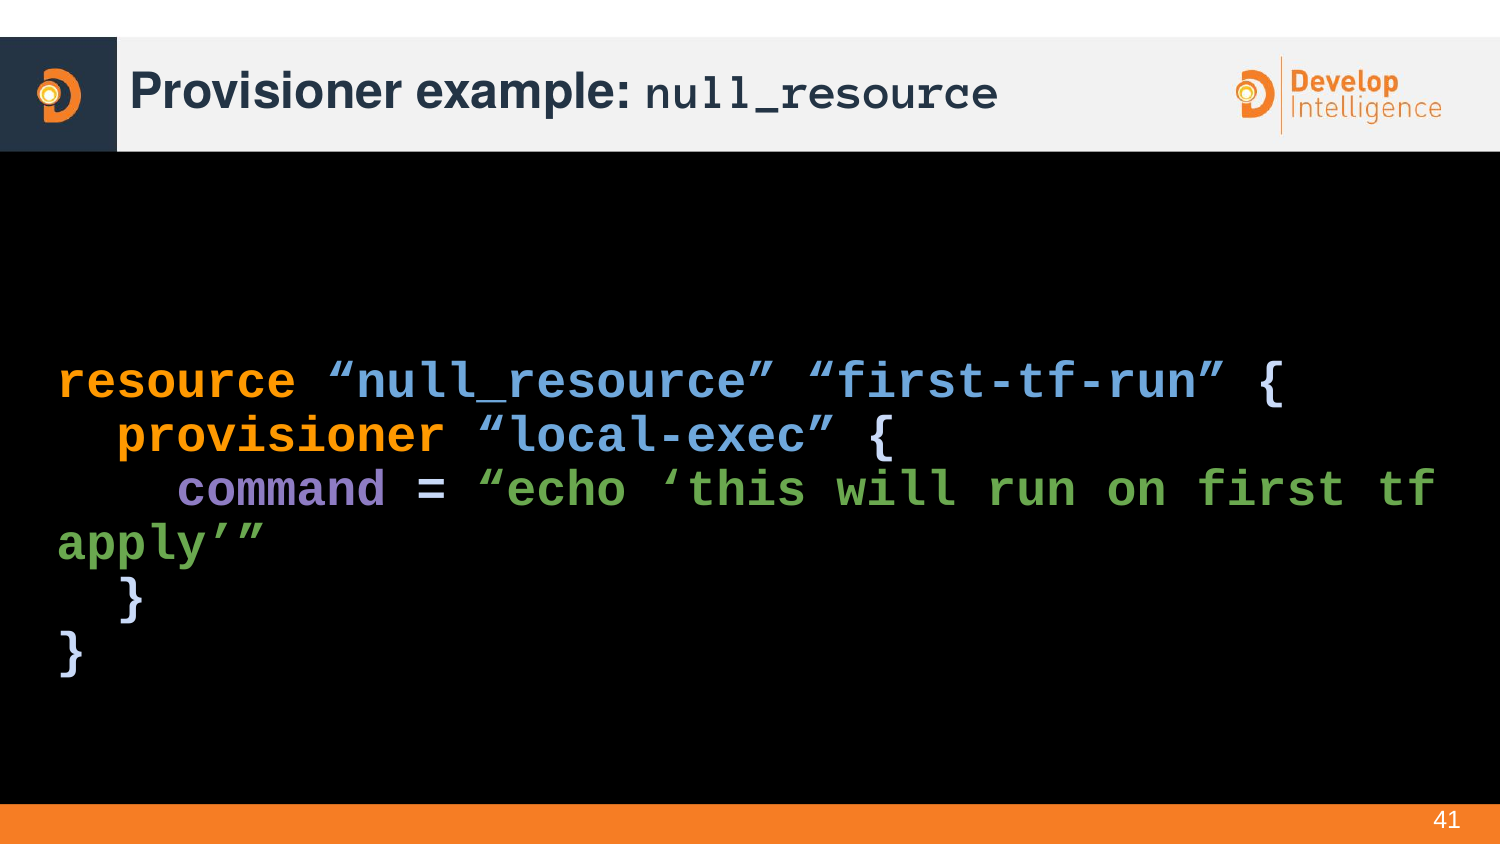

# Provisioner example: null_resource

resource “null_resource” “first-tf-run” {
  provisioner “local-exec” {
    command = “echo ‘this will run on first tf apply’”
  }
}
41